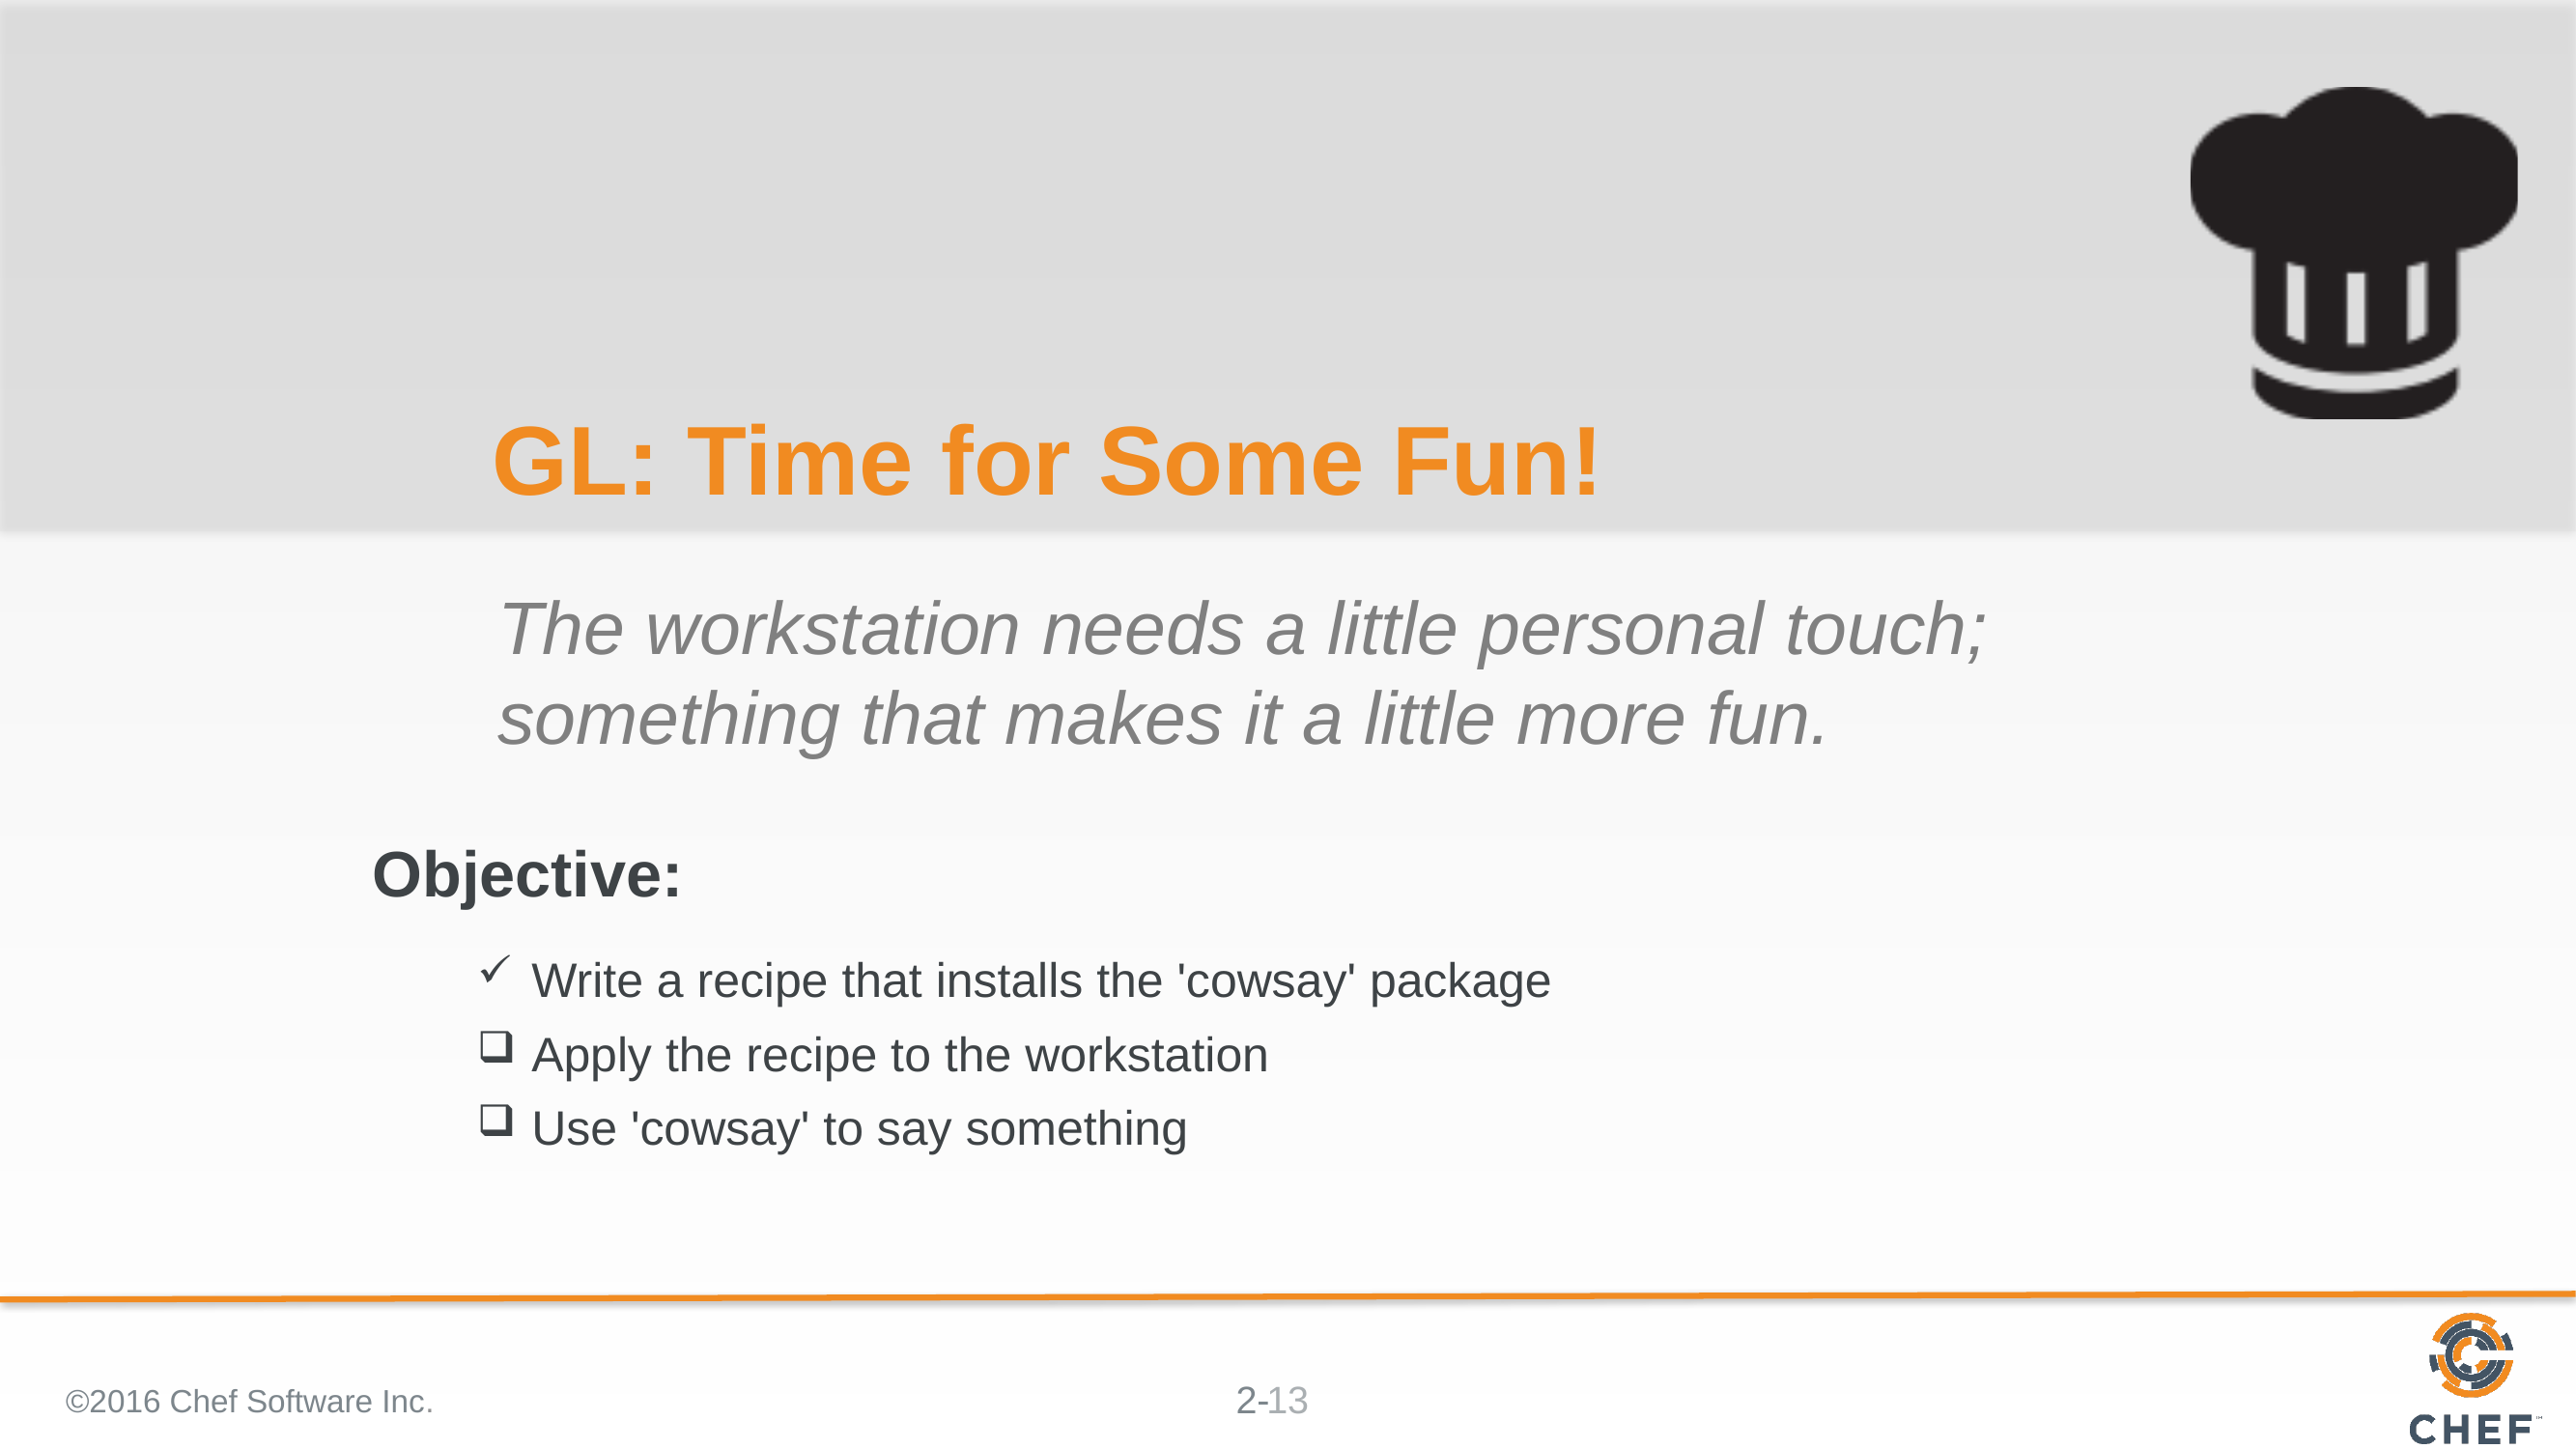

# GL: Time for Some Fun!
The workstation needs a little personal touch; something that makes it a little more fun.
Write a recipe that installs the 'cowsay' package
Apply the recipe to the workstation
Use 'cowsay' to say something
©2016 Chef Software Inc.
13